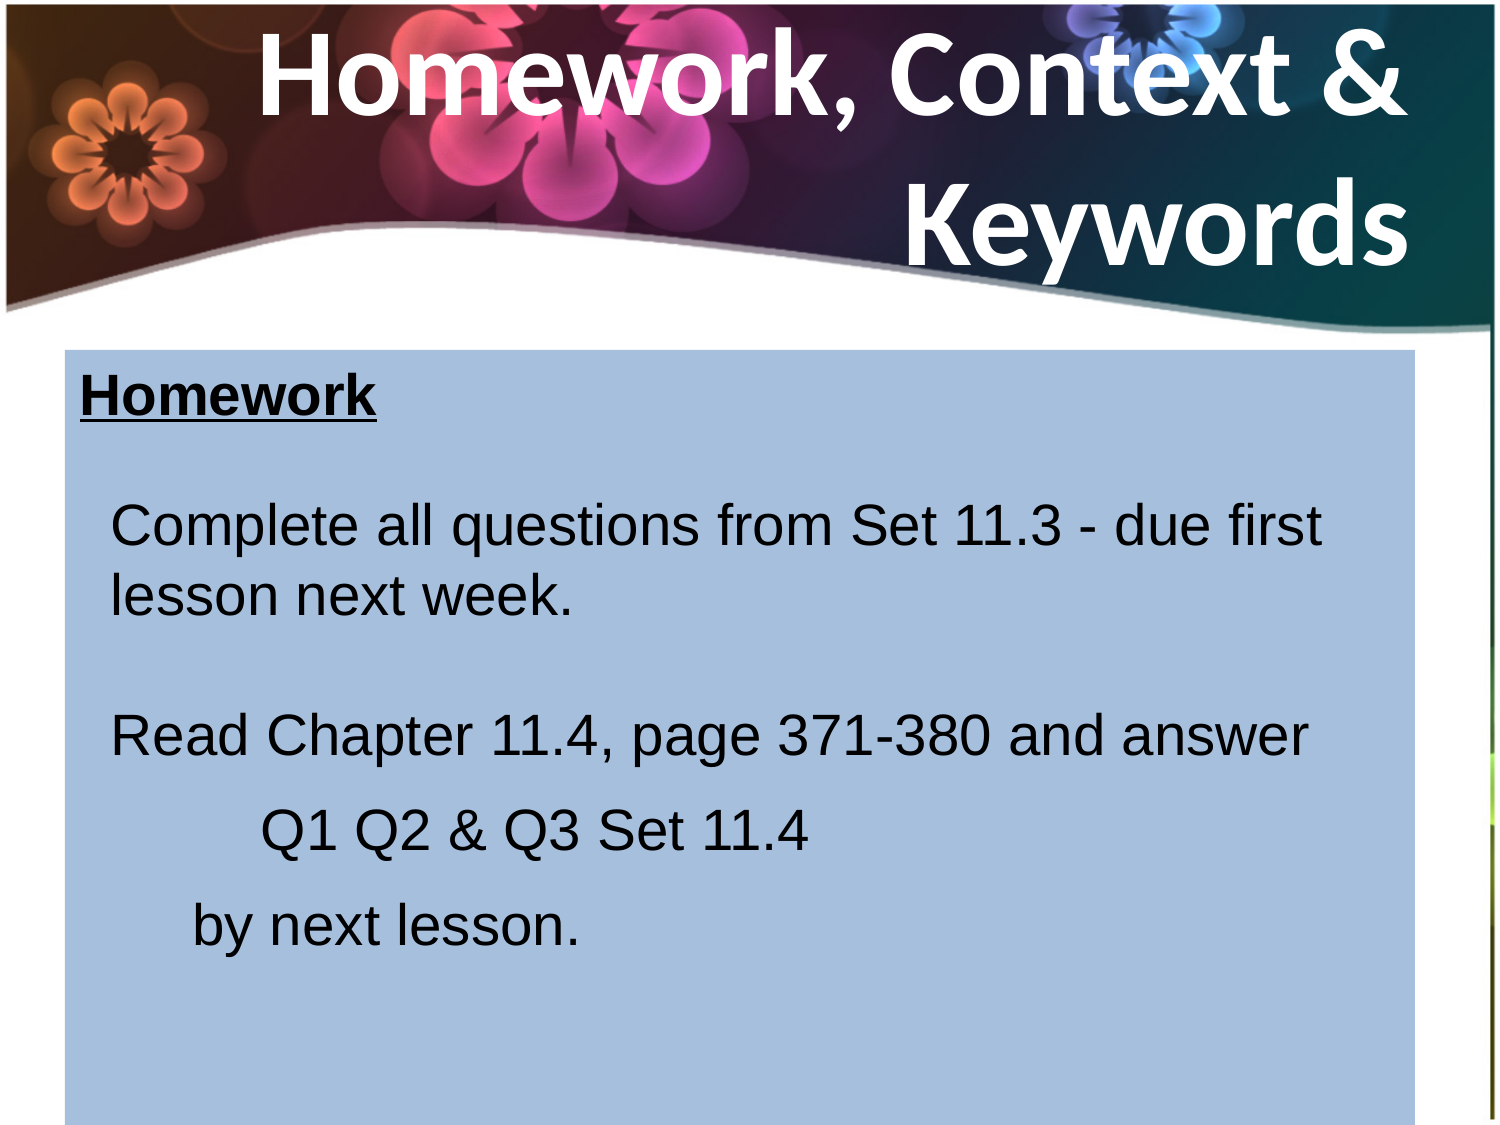

# Homework, Context & Keywords
Homework

Complete all questions from Set 11.3 - due first lesson next week.

Read Chapter 11.4, page 371-380 and answer
	Q1 Q2 & Q3 Set 11.4
     by next lesson.